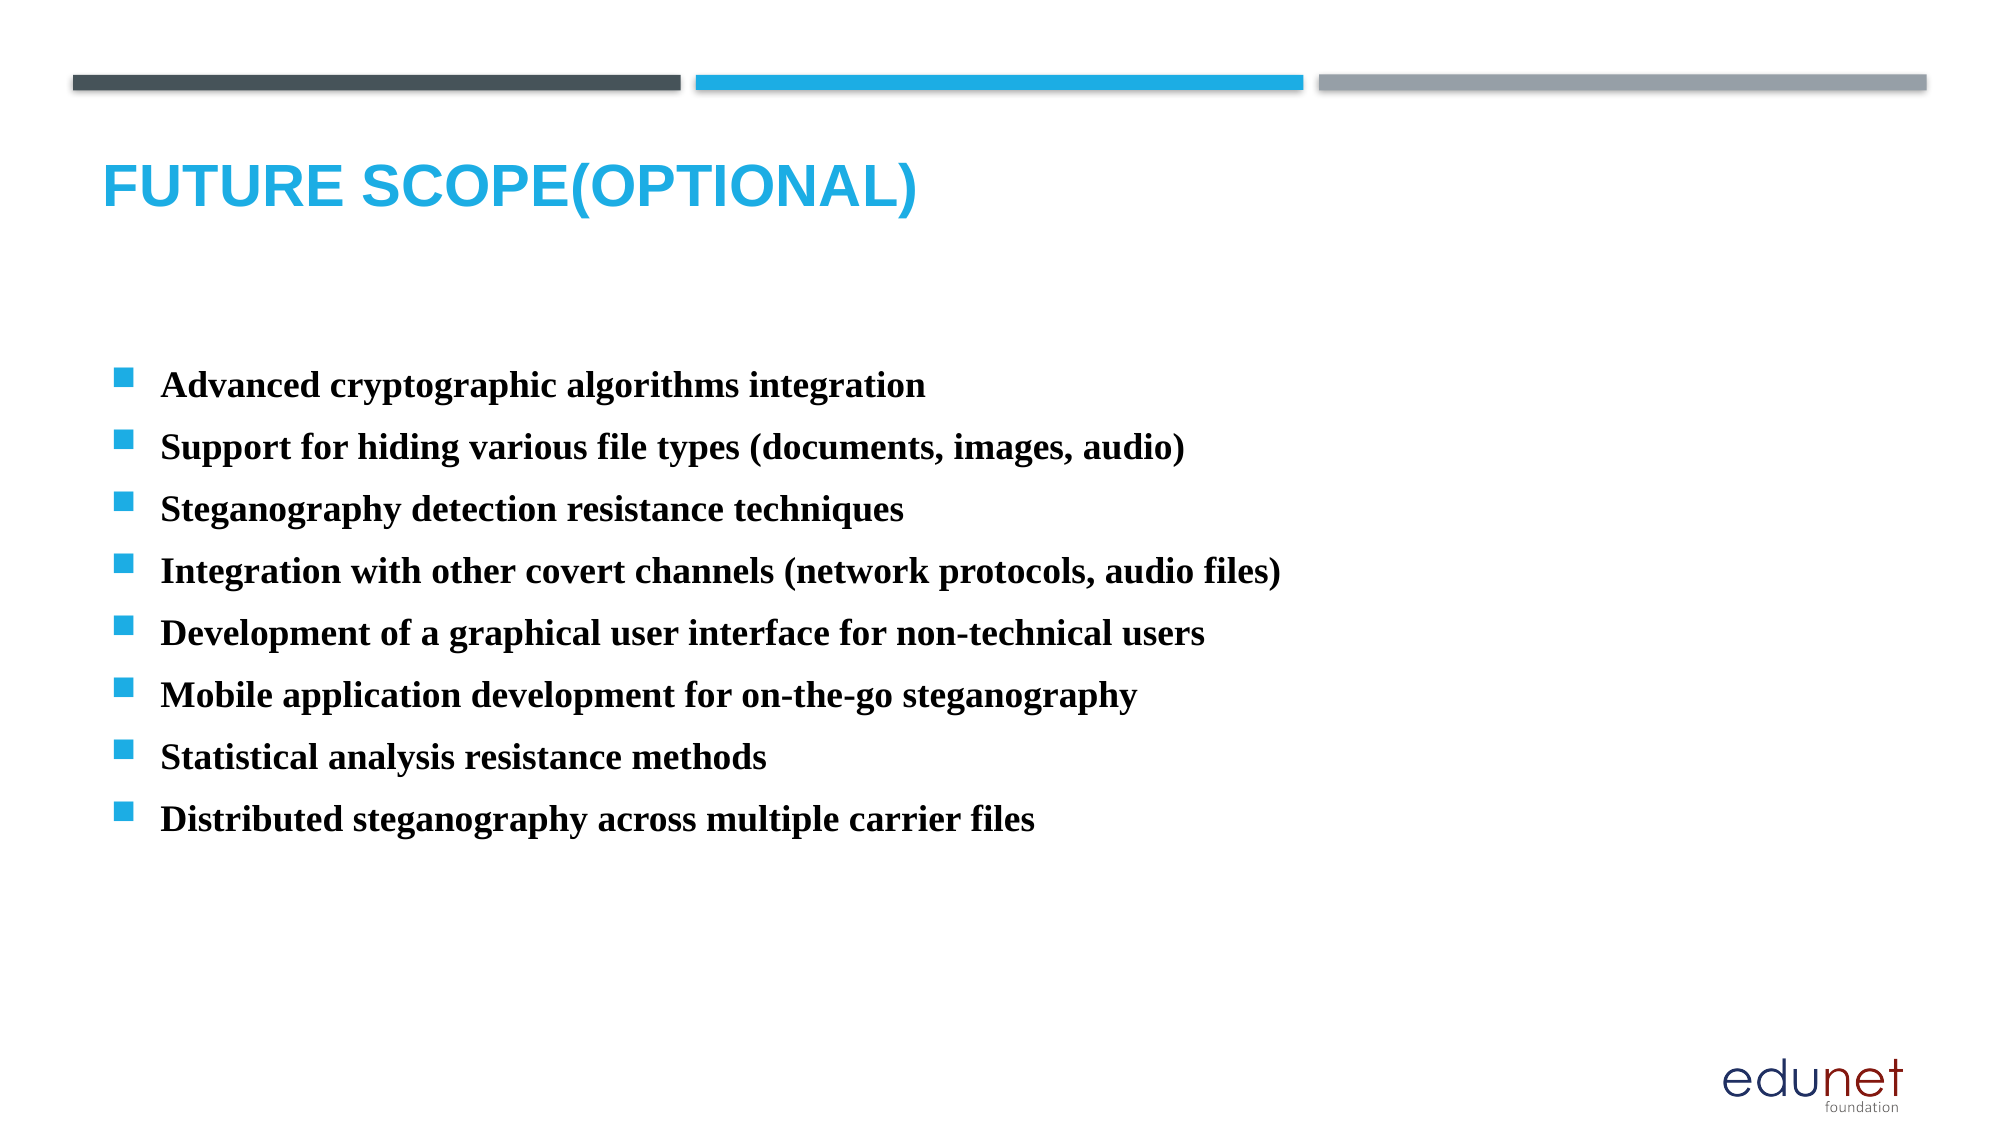

Future scope(optional)
Advanced cryptographic algorithms integration
Support for hiding various file types (documents, images, audio)
Steganography detection resistance techniques
Integration with other covert channels (network protocols, audio files)
Development of a graphical user interface for non-technical users
Mobile application development for on-the-go steganography
Statistical analysis resistance methods
Distributed steganography across multiple carrier files